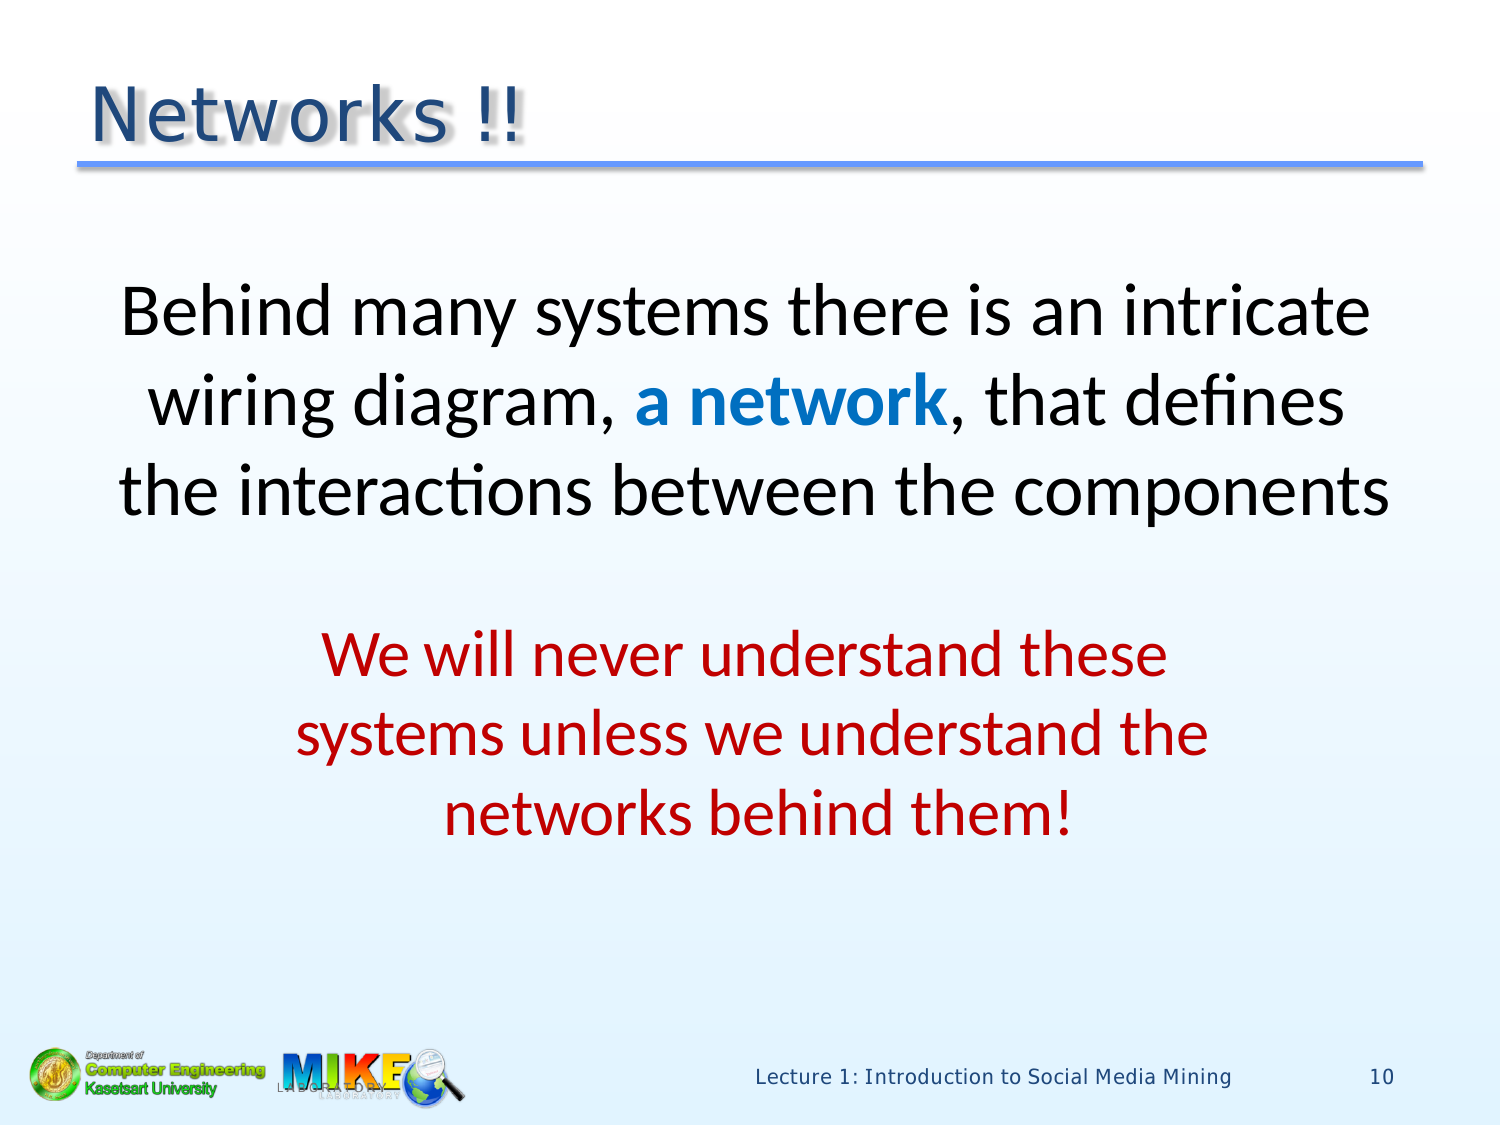

# Networks !!
Behind many systems there is an intricate  wiring diagram, a network, that defines  the interactions between the components

We will never understand these  systems unless we understand the  networks behind them!
Lecture 1: Introduction to Social Media Mining
10